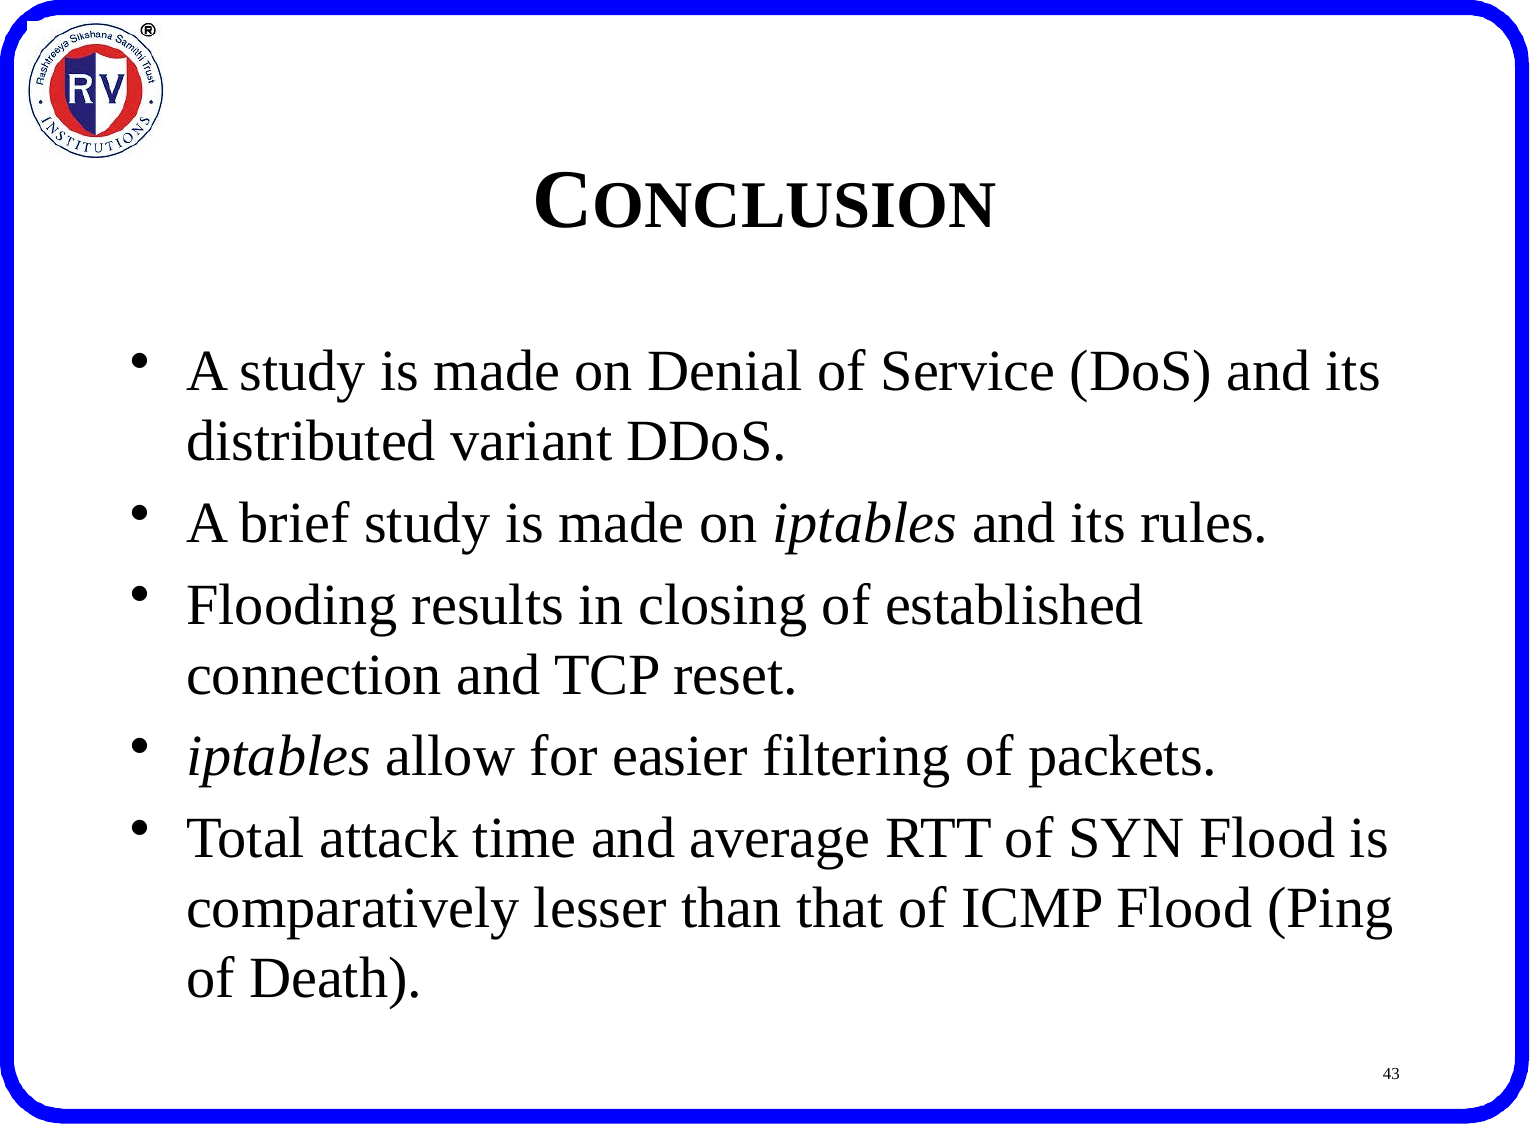

# CONCLUSION
A study is made on Denial of Service (DoS) and its distributed variant DDoS.
A brief study is made on iptables and its rules.
Flooding results in closing of established connection and TCP reset.
iptables allow for easier filtering of packets.
Total attack time and average RTT of SYN Flood is comparatively lesser than that of ICMP Flood (Ping of Death).
43